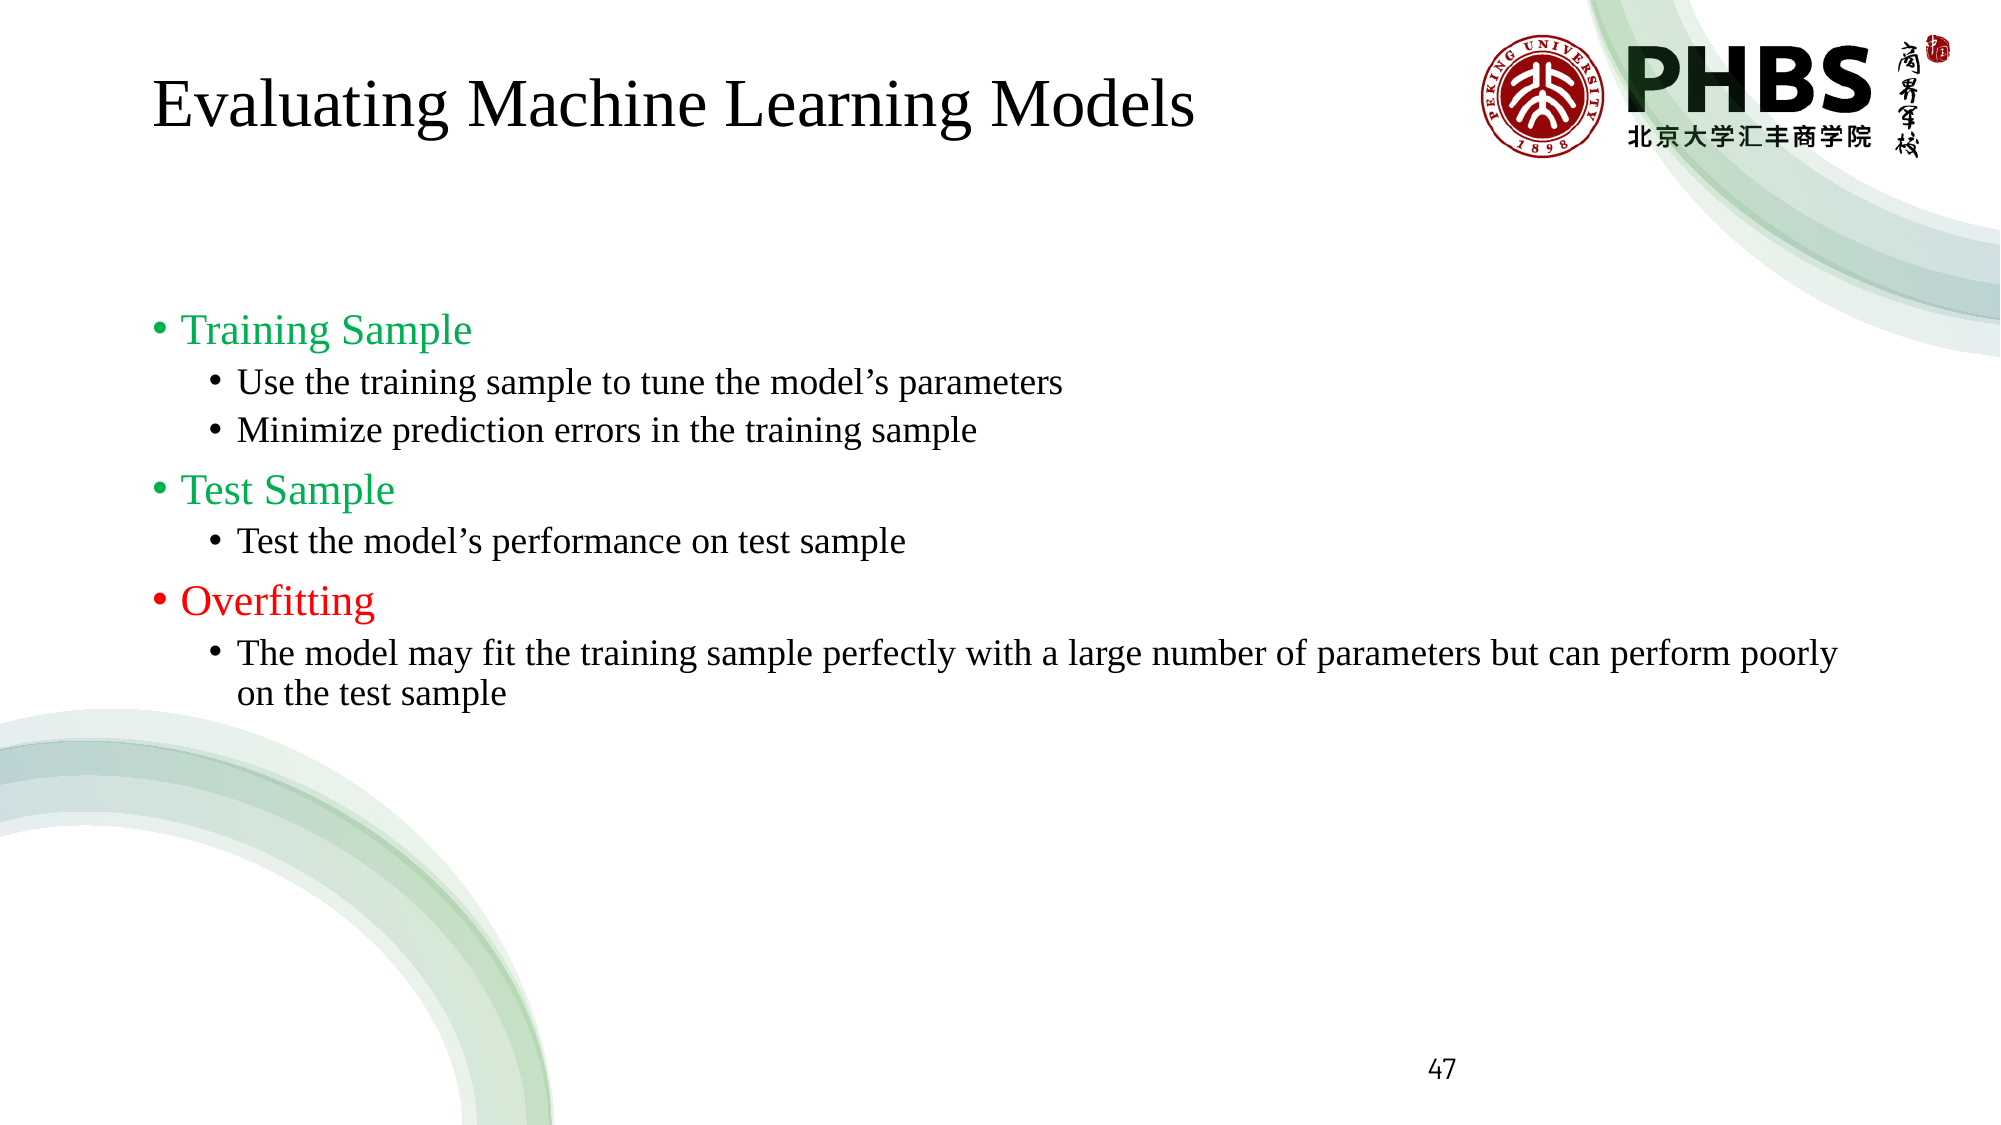

# Evaluating Machine Learning Models
Training Sample
Use the training sample to tune the model’s parameters
Minimize prediction errors in the training sample
Test Sample
Test the model’s performance on test sample
Overfitting
The model may fit the training sample perfectly with a large number of parameters but can perform poorly on the test sample
47